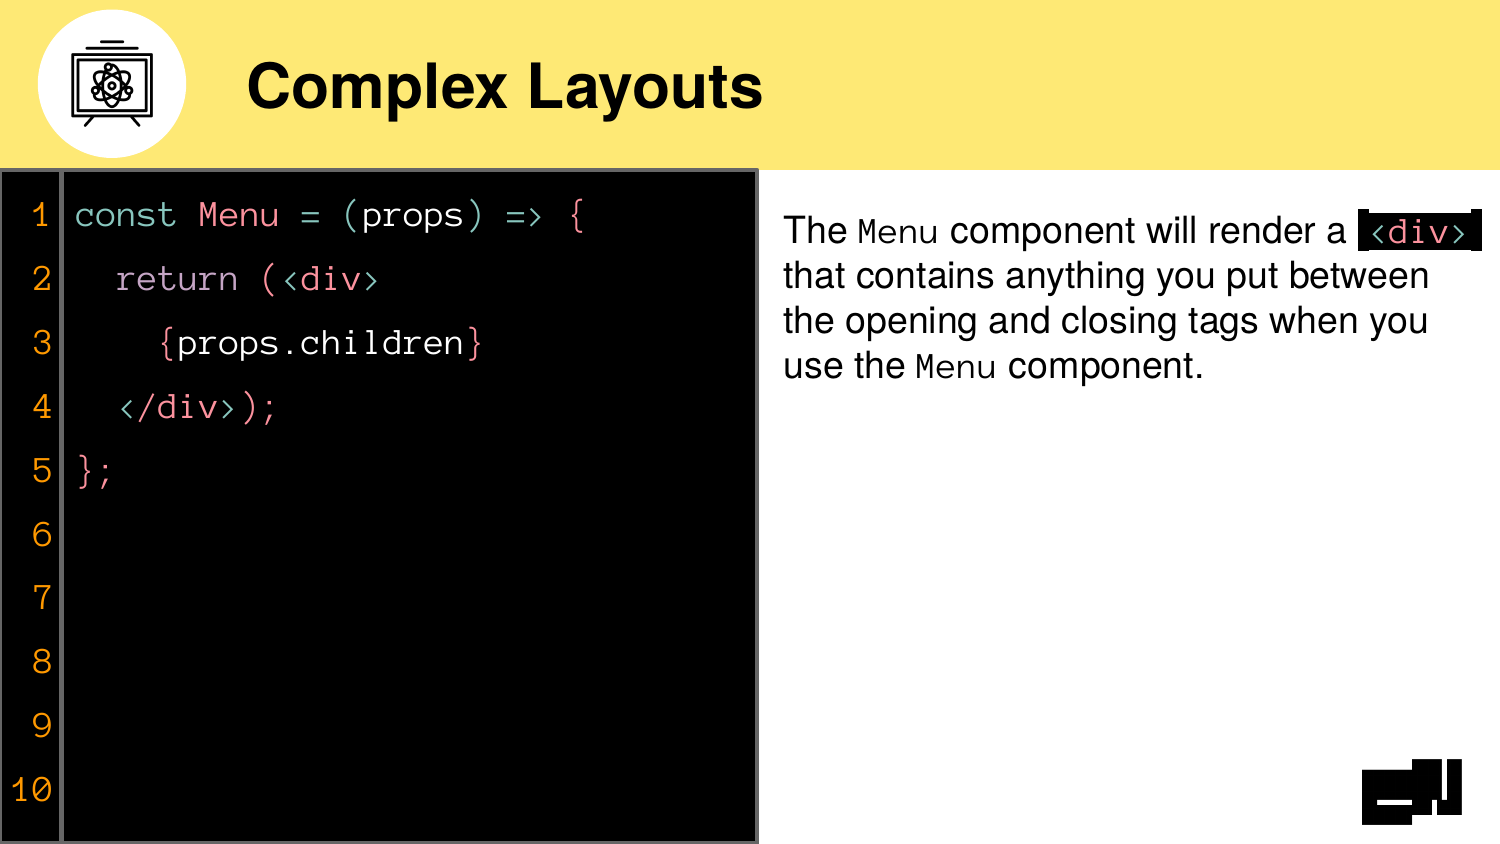

# Complex Layouts
1
2
3
4
5
6
7
8
9
10
const Menu = (props) => {
  return (<div>
    {props.children}
  </div>);
};
The Menu component will render a  <div>  that contains anything you put between the opening and closing tags when you use the Menu component.